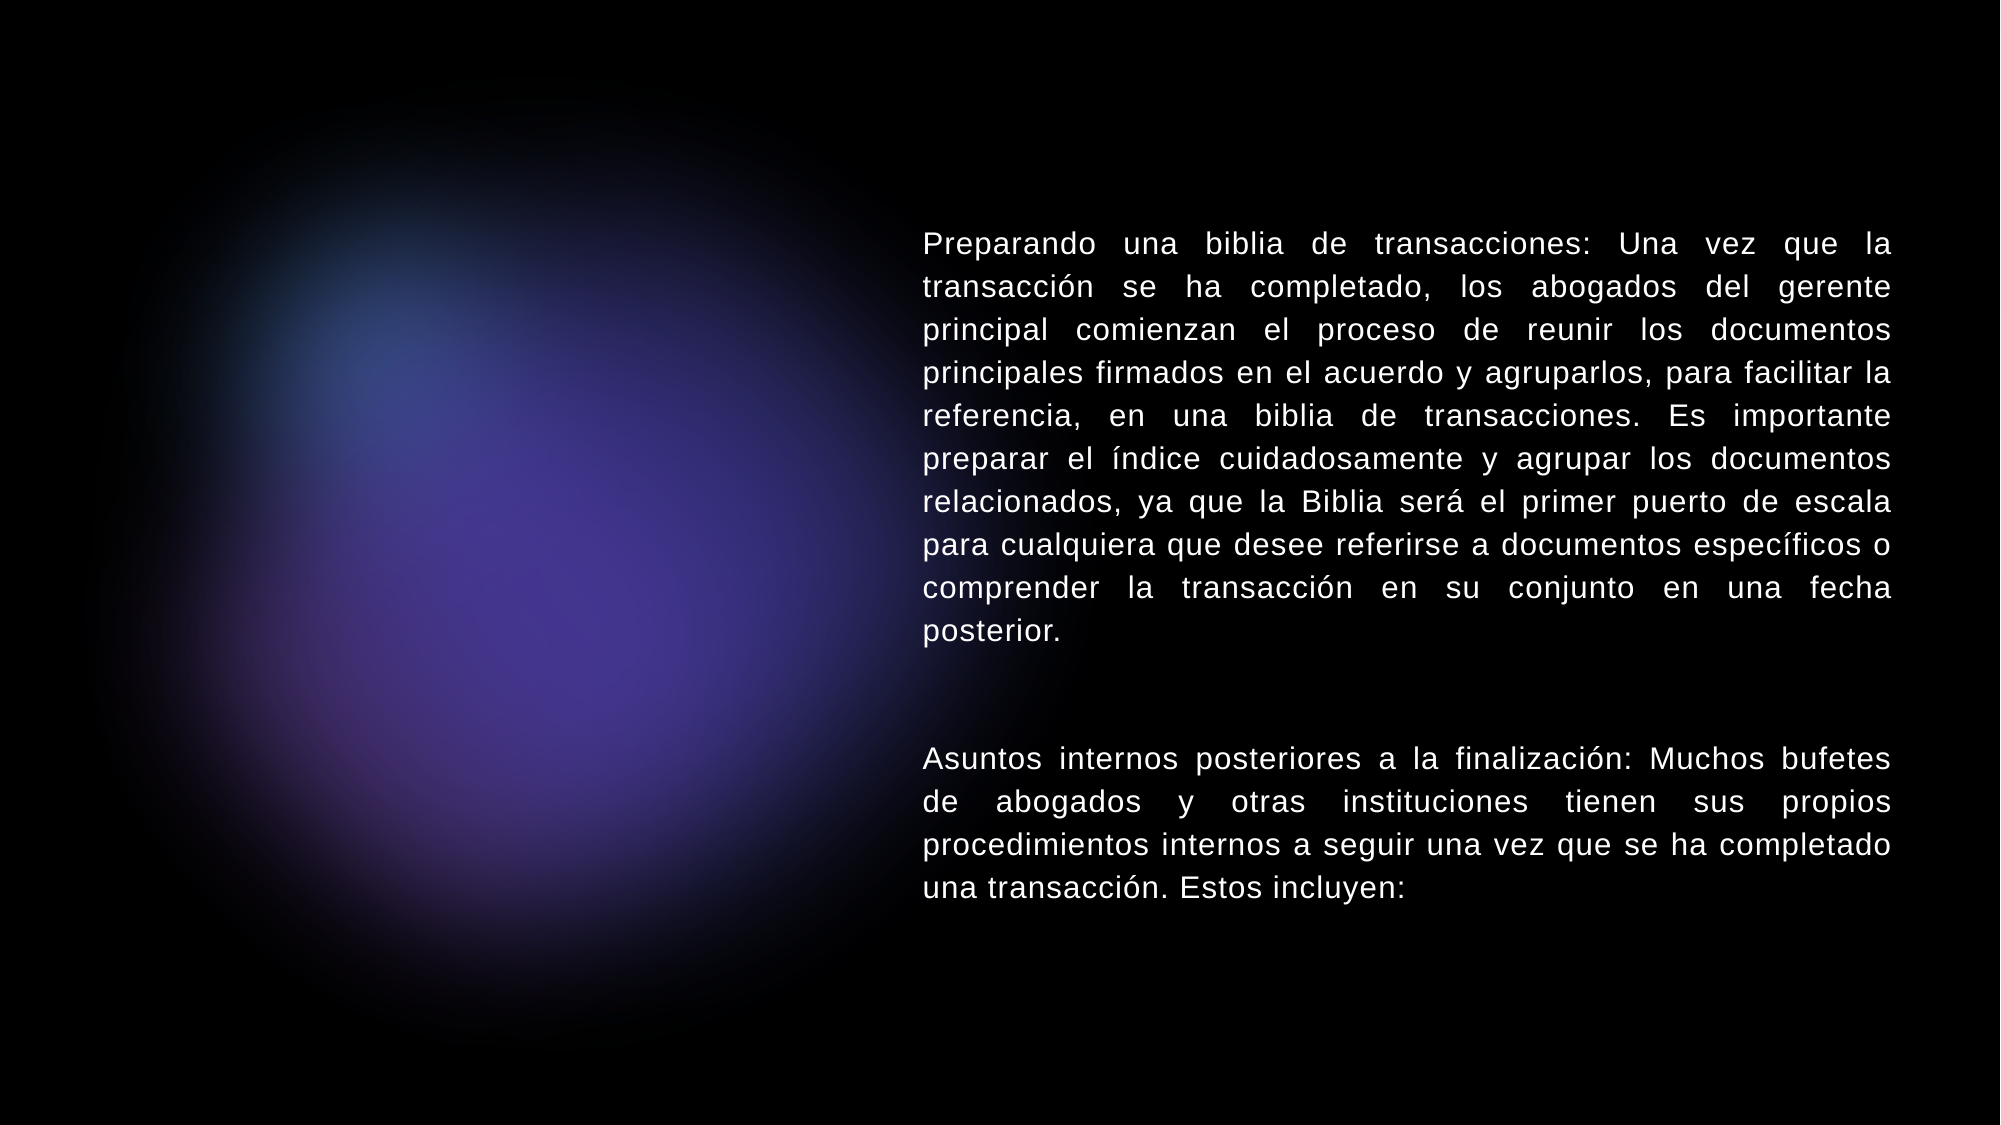

Preparando una biblia de transacciones: Una vez que la transacción se ha completado, los abogados del gerente principal comienzan el proceso de reunir los documentos principales firmados en el acuerdo y agruparlos, para facilitar la referencia, en una biblia de transacciones. Es importante preparar el índice cuidadosamente y agrupar los documentos relacionados, ya que la Biblia será el primer puerto de escala para cualquiera que desee referirse a documentos específicos o comprender la transacción en su conjunto en una fecha posterior.

Asuntos internos posteriores a la finalización: Muchos bufetes de abogados y otras instituciones tienen sus propios procedimientos internos a seguir una vez que se ha completado una transacción. Estos incluyen: